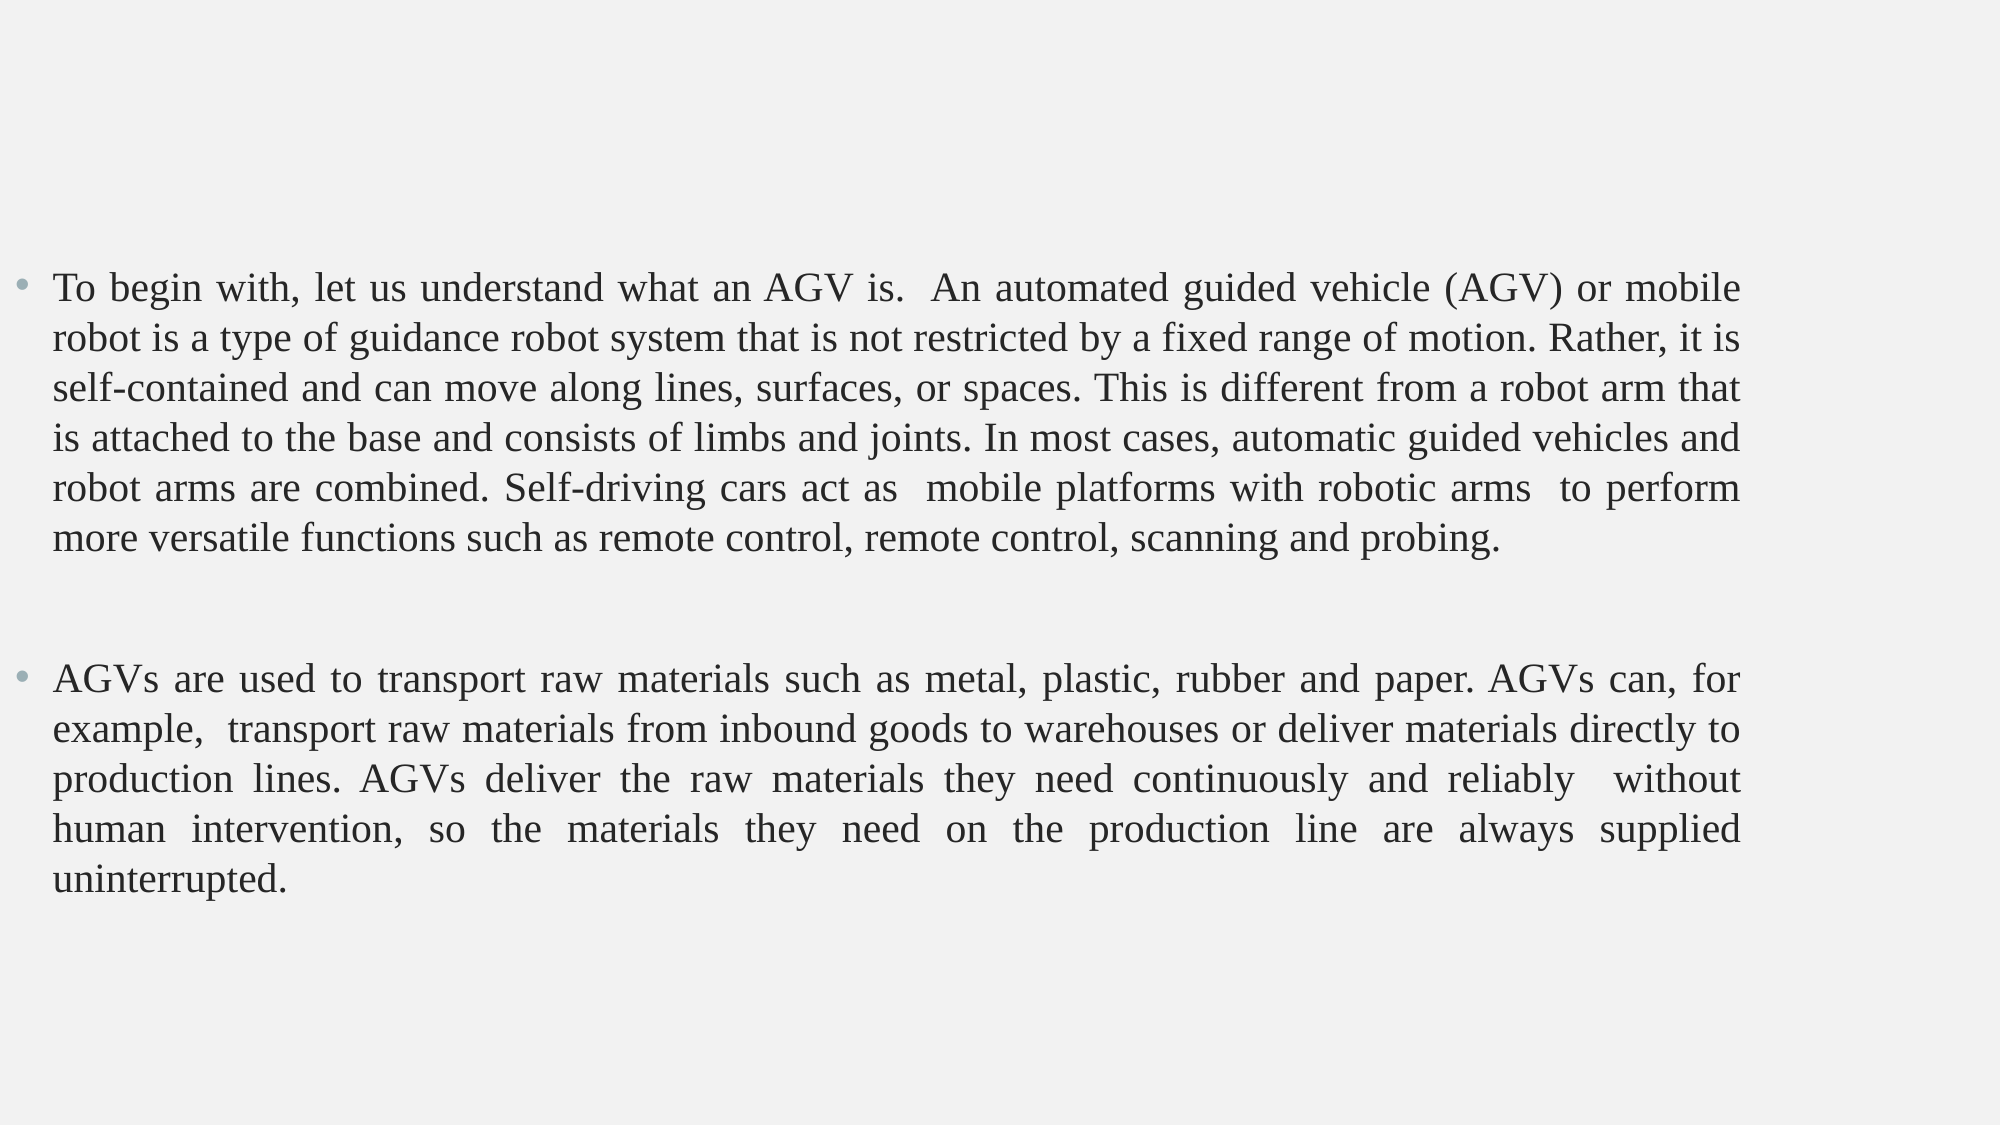

To begin with, let us understand what an AGV is.  An automated guided vehicle (AGV) or mobile robot is a type of guidance robot system that is not restricted by a fixed range of motion. Rather, it is self-contained and can move along lines, surfaces, or spaces. This is different from a robot arm that is attached to the base and consists of limbs and joints. In most cases, automatic guided vehicles and robot arms are combined. Self-driving cars act as  mobile platforms with robotic arms  to perform more versatile functions such as remote control, remote control, scanning and probing.

AGVs are used to transport raw materials such as metal, plastic, rubber and paper. AGVs can, for example,  transport raw materials from inbound goods to warehouses or deliver materials directly to production lines. AGVs deliver the raw materials they need continuously and reliably  without human intervention, so the materials they need on the production line are always supplied uninterrupted.